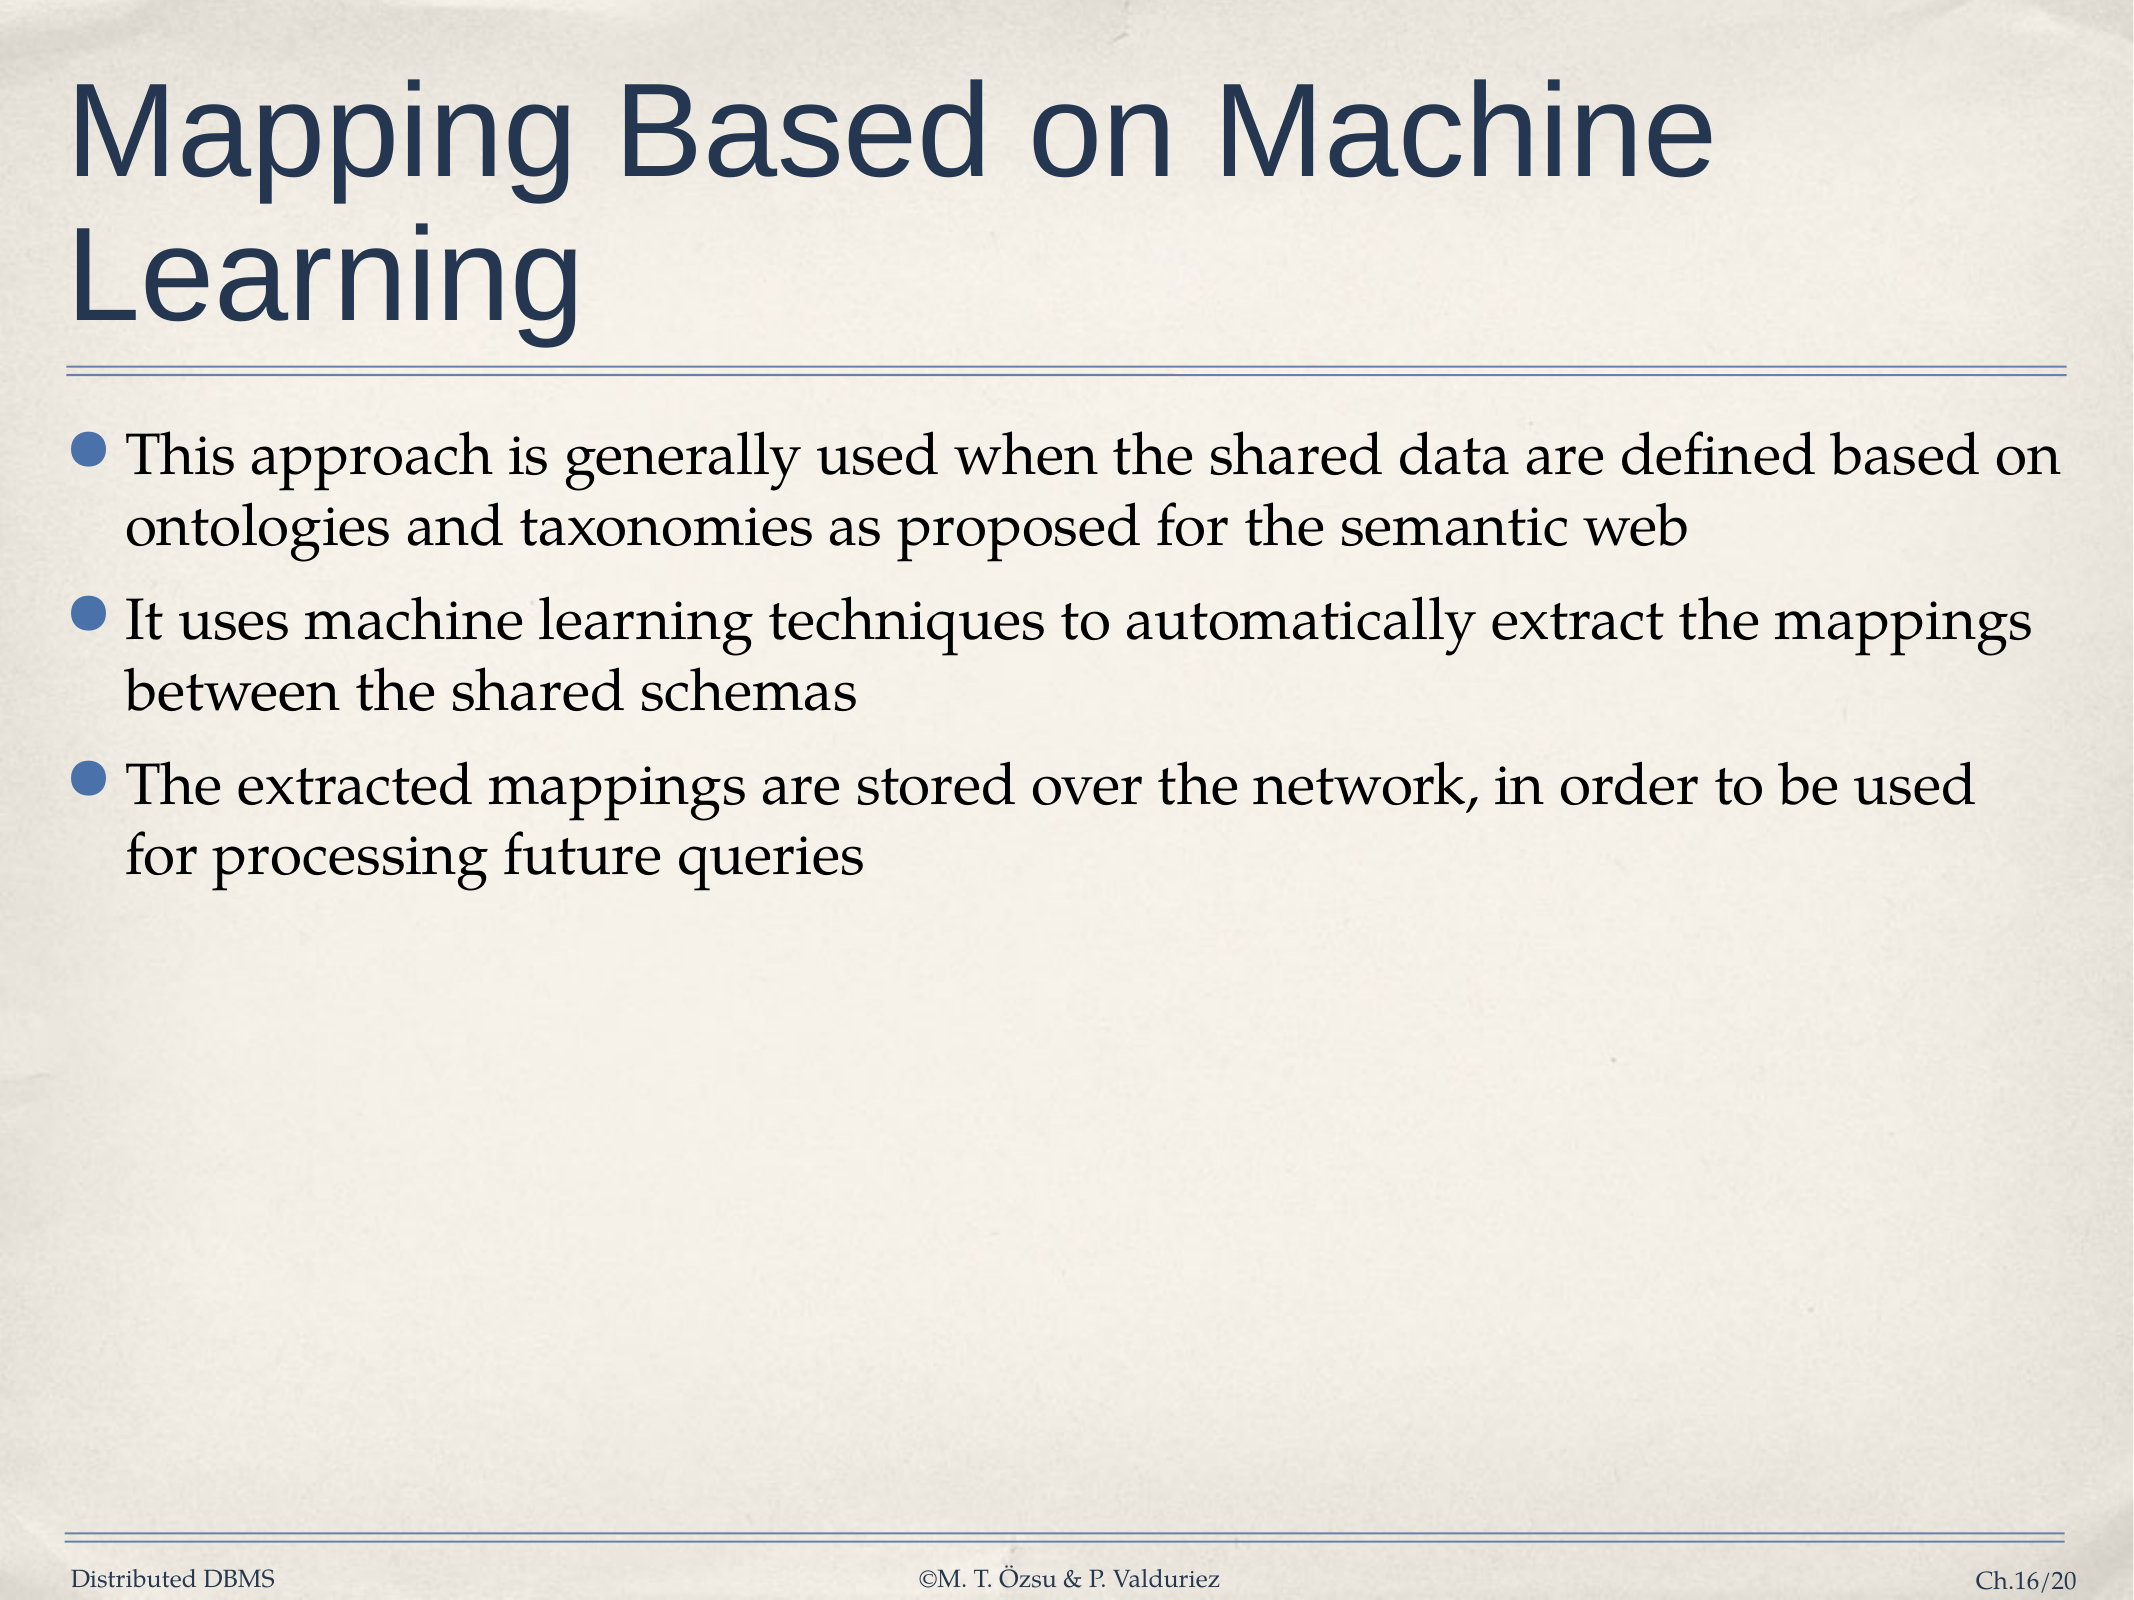

# Mapping Based on Machine Learning
This approach is generally used when the shared data are defined based on ontologies and taxonomies as proposed for the semantic web
It uses machine learning techniques to automatically extract the mappings between the shared schemas
The extracted mappings are stored over the network, in order to be used for processing future queries